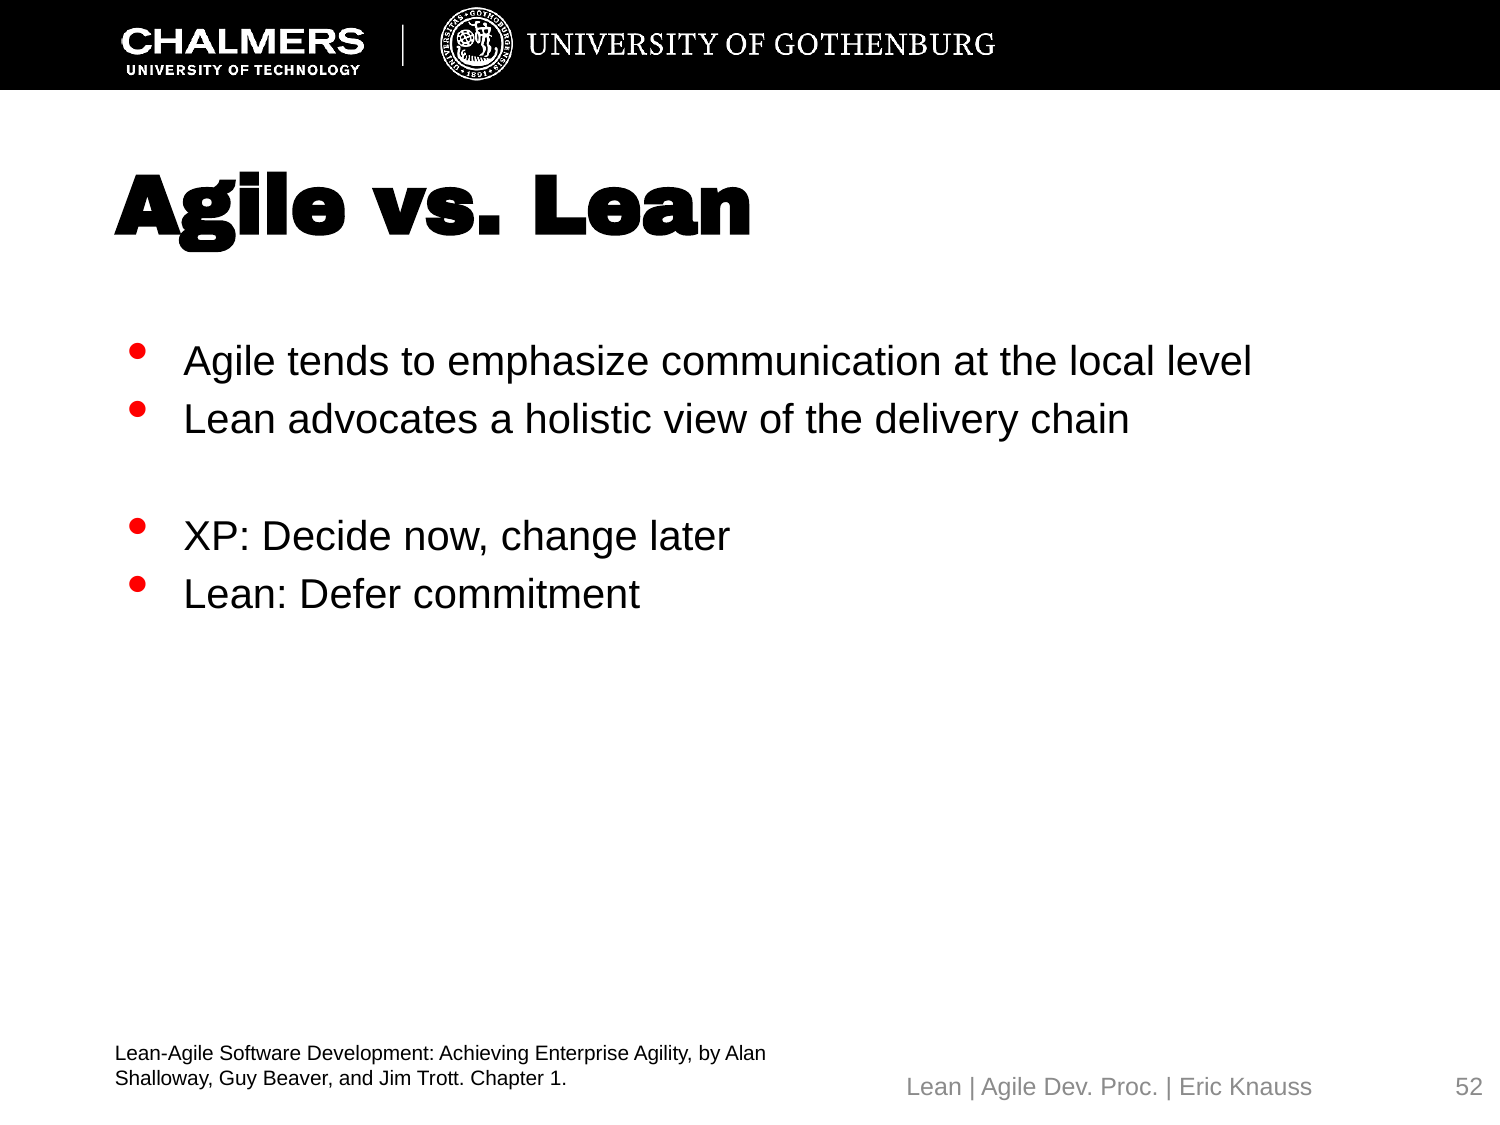

# Agile vs. Lean
Agile tends to emphasize communication at the local level
Lean advocates a holistic view of the delivery chain

XP: Decide now, change later
Lean: Defer commitment
Lean-Agile Software Development: Achieving Enterprise Agility, by Alan Shalloway, Guy Beaver, and Jim Trott. Chapter 1.
52
Lean | Agile Dev. Proc. | Eric Knauss